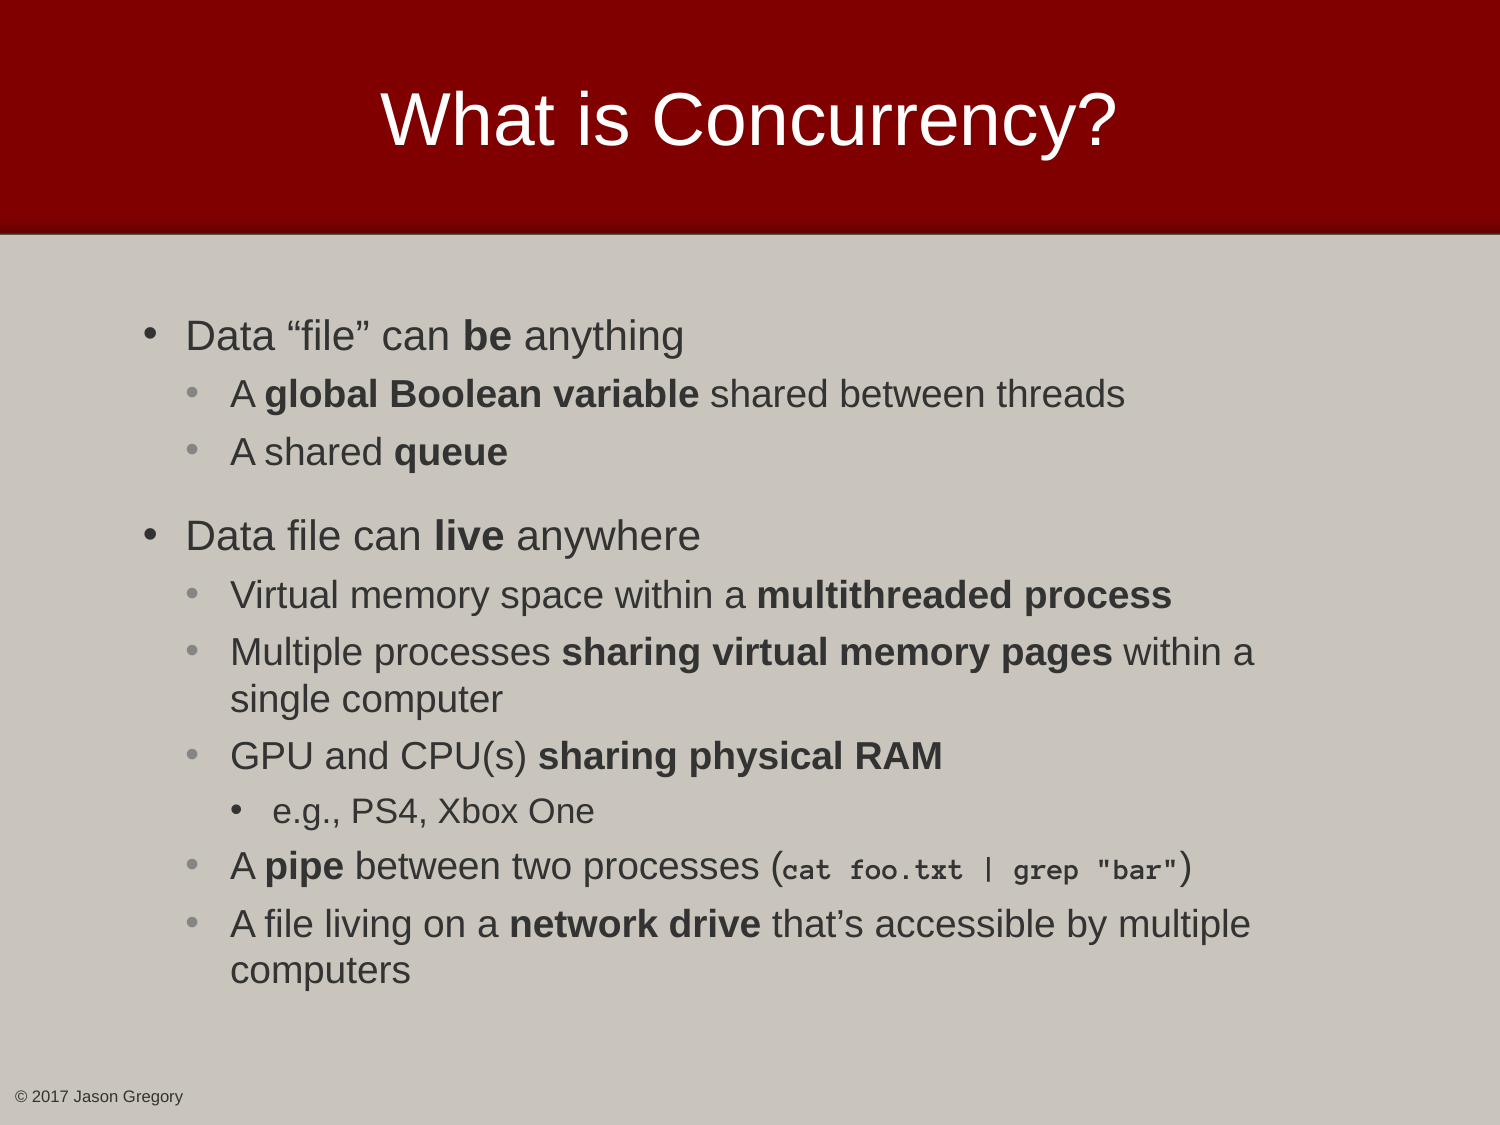

# What is Concurrency?
Data “file” can be anything
A global Boolean variable shared between threads
A shared queue
Data file can live anywhere
Virtual memory space within a multithreaded process
Multiple processes sharing virtual memory pages within a single computer
GPU and CPU(s) sharing physical RAM
e.g., PS4, Xbox One
A pipe between two processes (cat foo.txt | grep "bar")
A file living on a network drive that’s accessible by multiple computers

© 2017 Jason Gregory